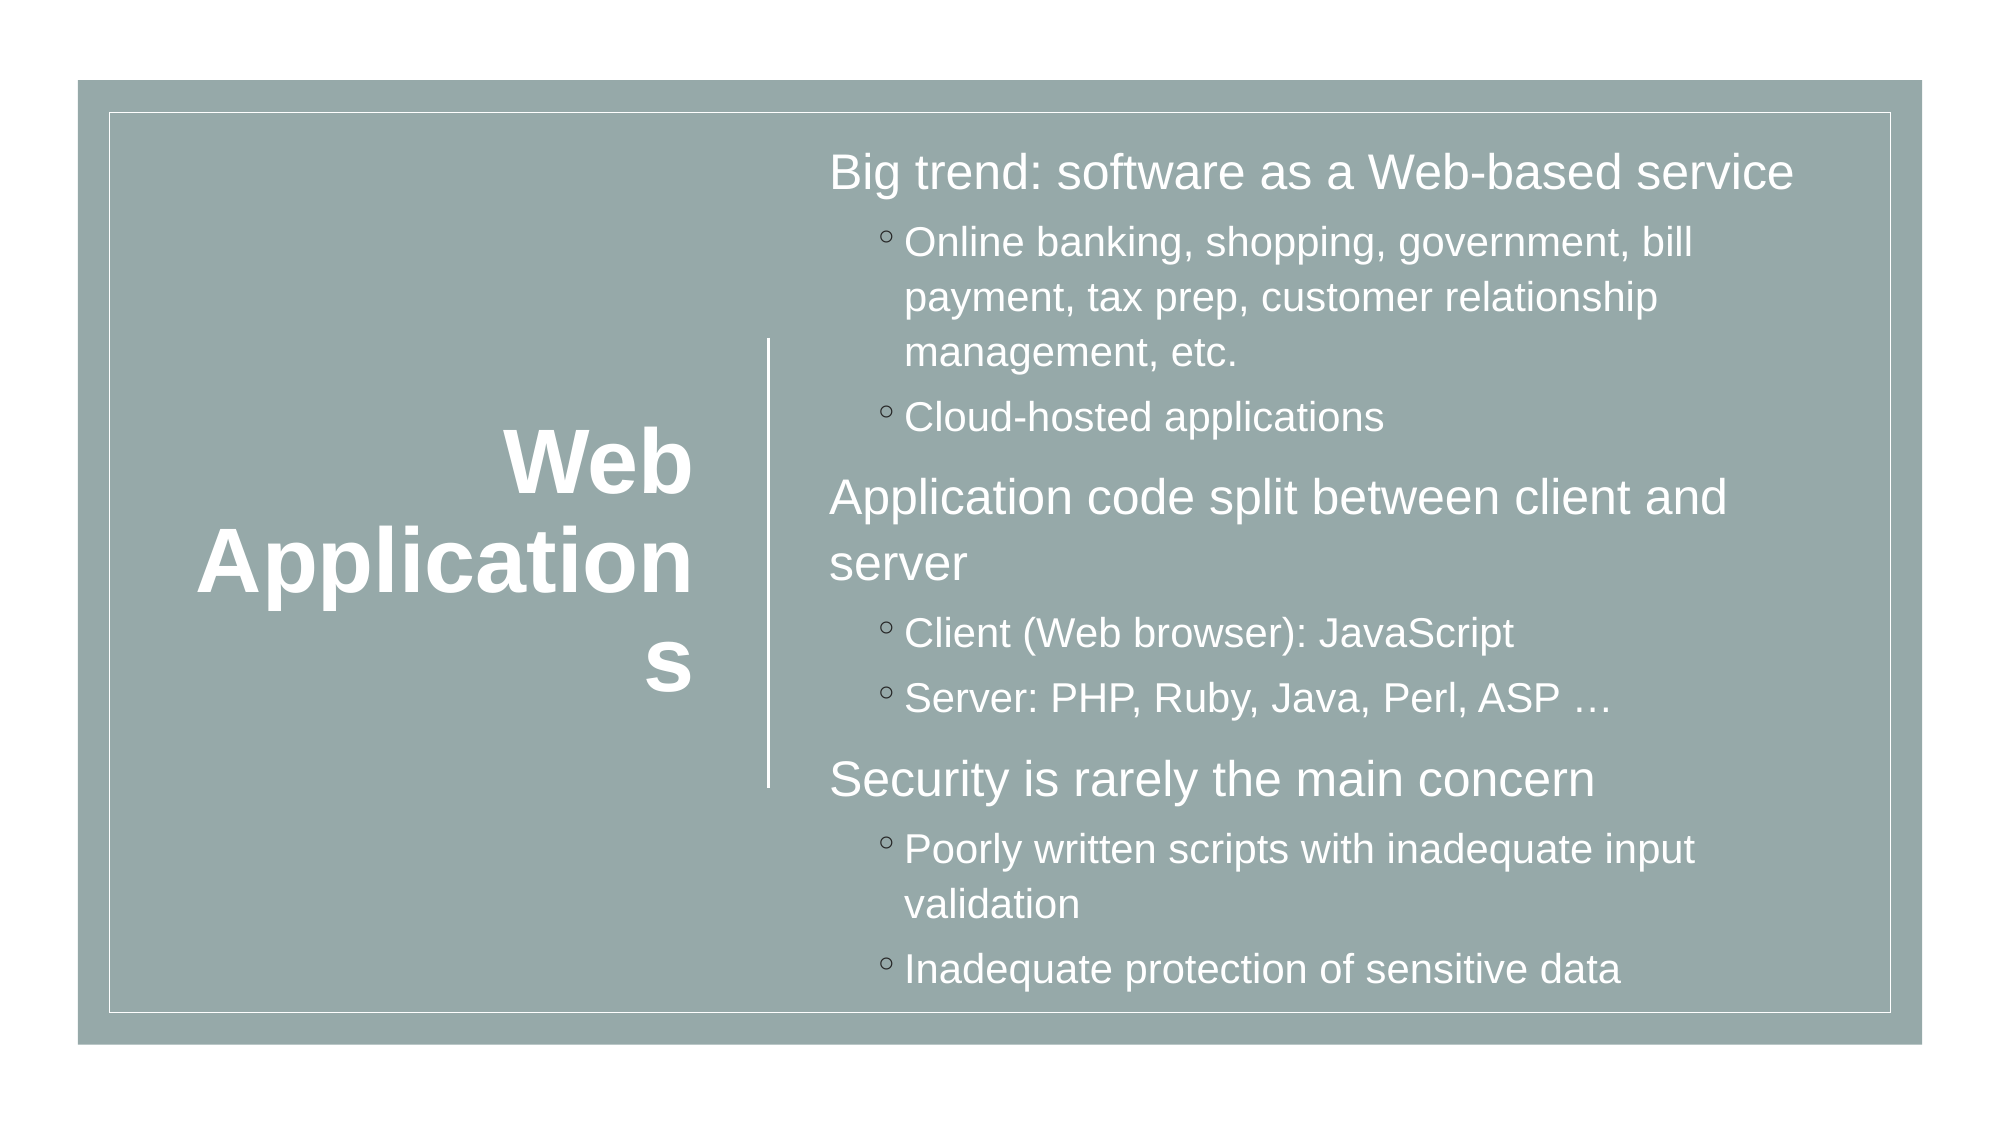

# Web Applications
Big trend: software as a Web-based service
Online banking, shopping, government, bill payment, tax prep, customer relationship management, etc.
Cloud-hosted applications
Application code split between client and server
Client (Web browser): JavaScript
Server: PHP, Ruby, Java, Perl, ASP …
Security is rarely the main concern
Poorly written scripts with inadequate input validation
Inadequate protection of sensitive data